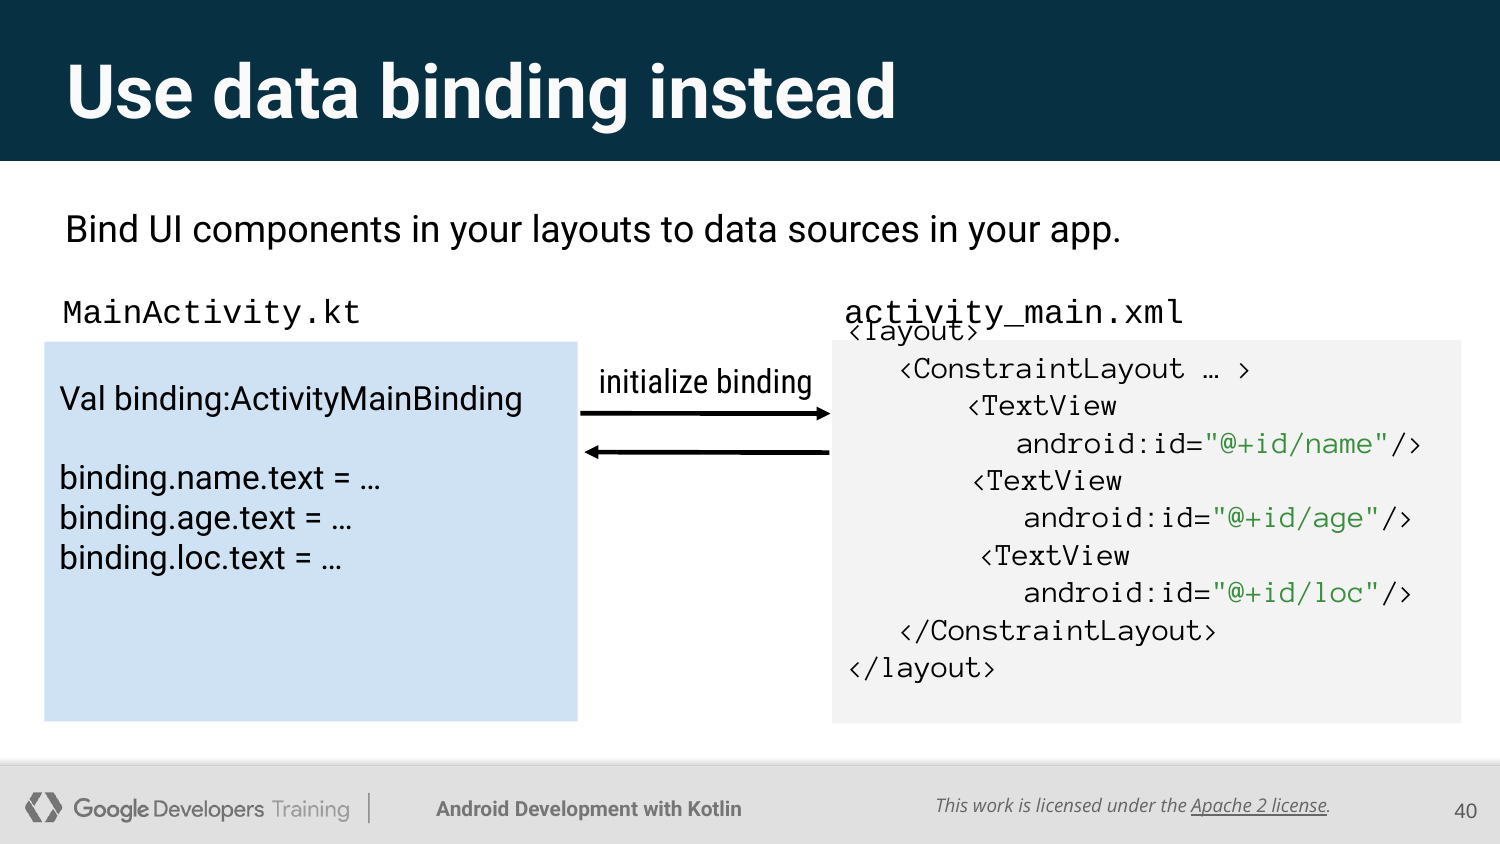

# Use data binding instead
Bind UI components in your layouts to data sources in your app.
activity_main.xml
MainActivity.kt
<layout>
   <ConstraintLayout … >
       <TextView
                      android:id="@+id/name"/>
                <TextView
                       android:id="@+id/age"/>
                 <TextView
                       android:id="@+id/loc"/>
   </ConstraintLayout>
</layout>

Val binding:ActivityMainBinding

binding.name.text = …
binding.age.text = …
binding.loc.text = …

initialize binding
40